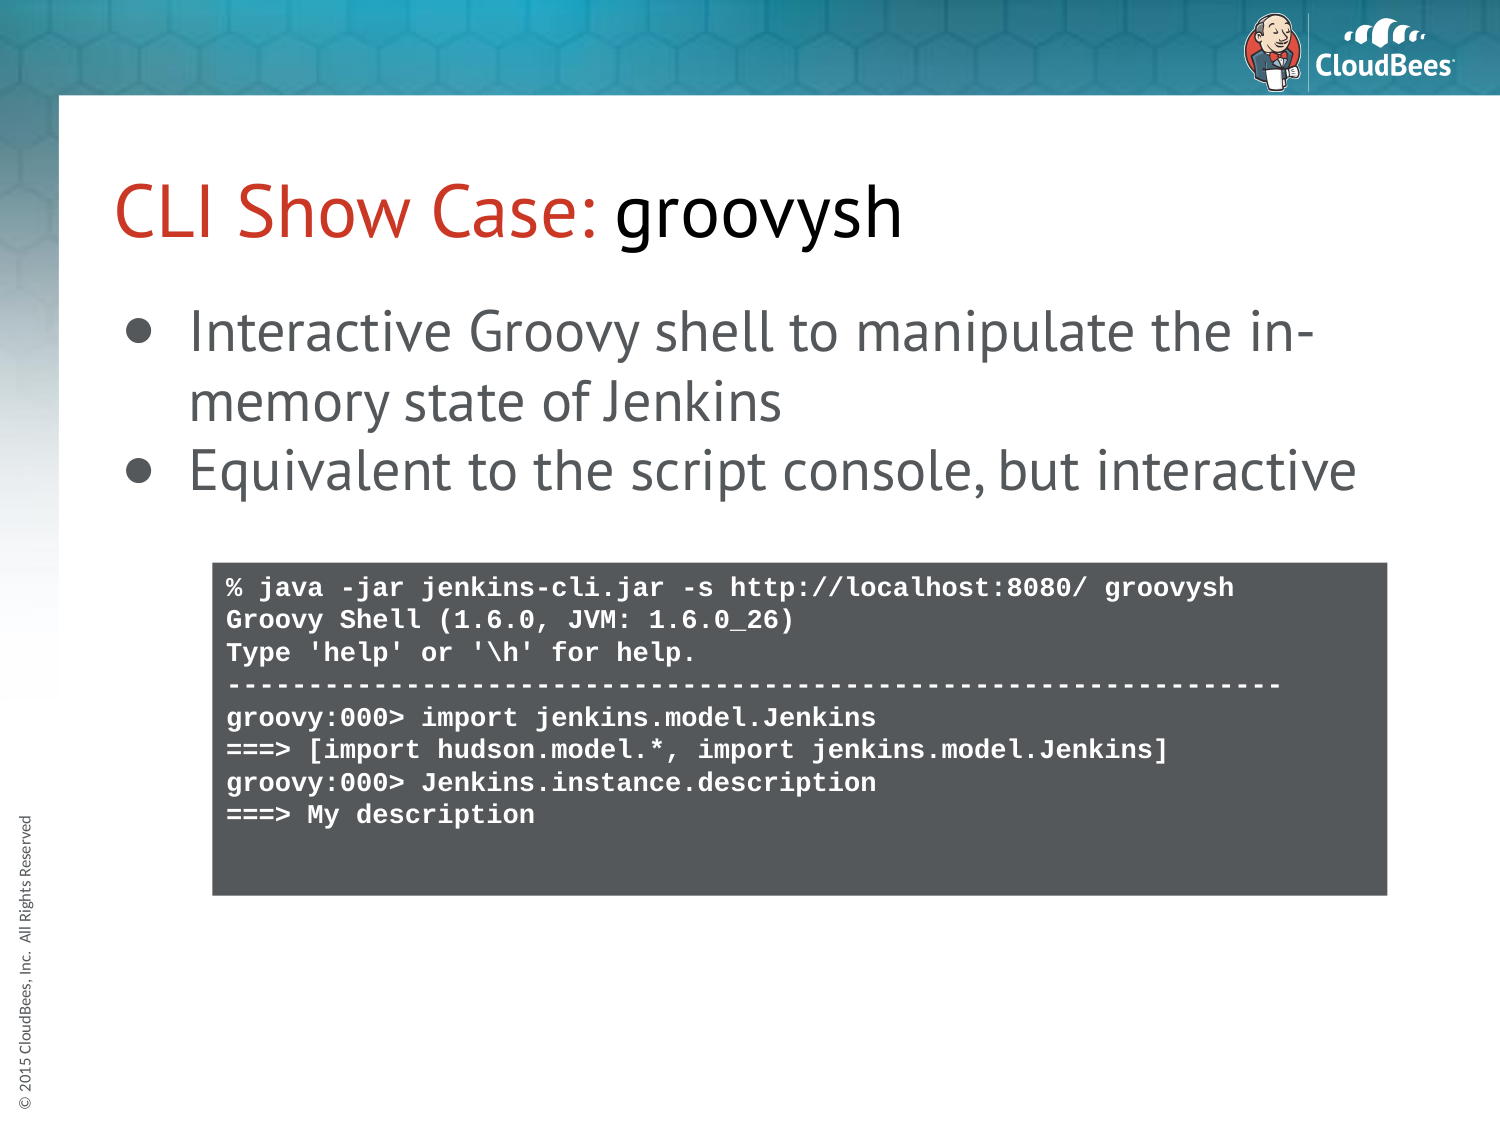

# CLI Show Case: groovysh
Interactive Groovy shell to manipulate the in-memory state of Jenkins
Equivalent to the script console, but interactive
% java -jar jenkins-cli.jar -s http://localhost:8080/ groovysh
Groovy Shell (1.6.0, JVM: 1.6.0_26)
Type 'help' or '\h' for help.
-----------------------------------------------------------------
groovy:000> import jenkins.model.Jenkins
===> [import hudson.model.*, import jenkins.model.Jenkins]
groovy:000> Jenkins.instance.description
===> My description